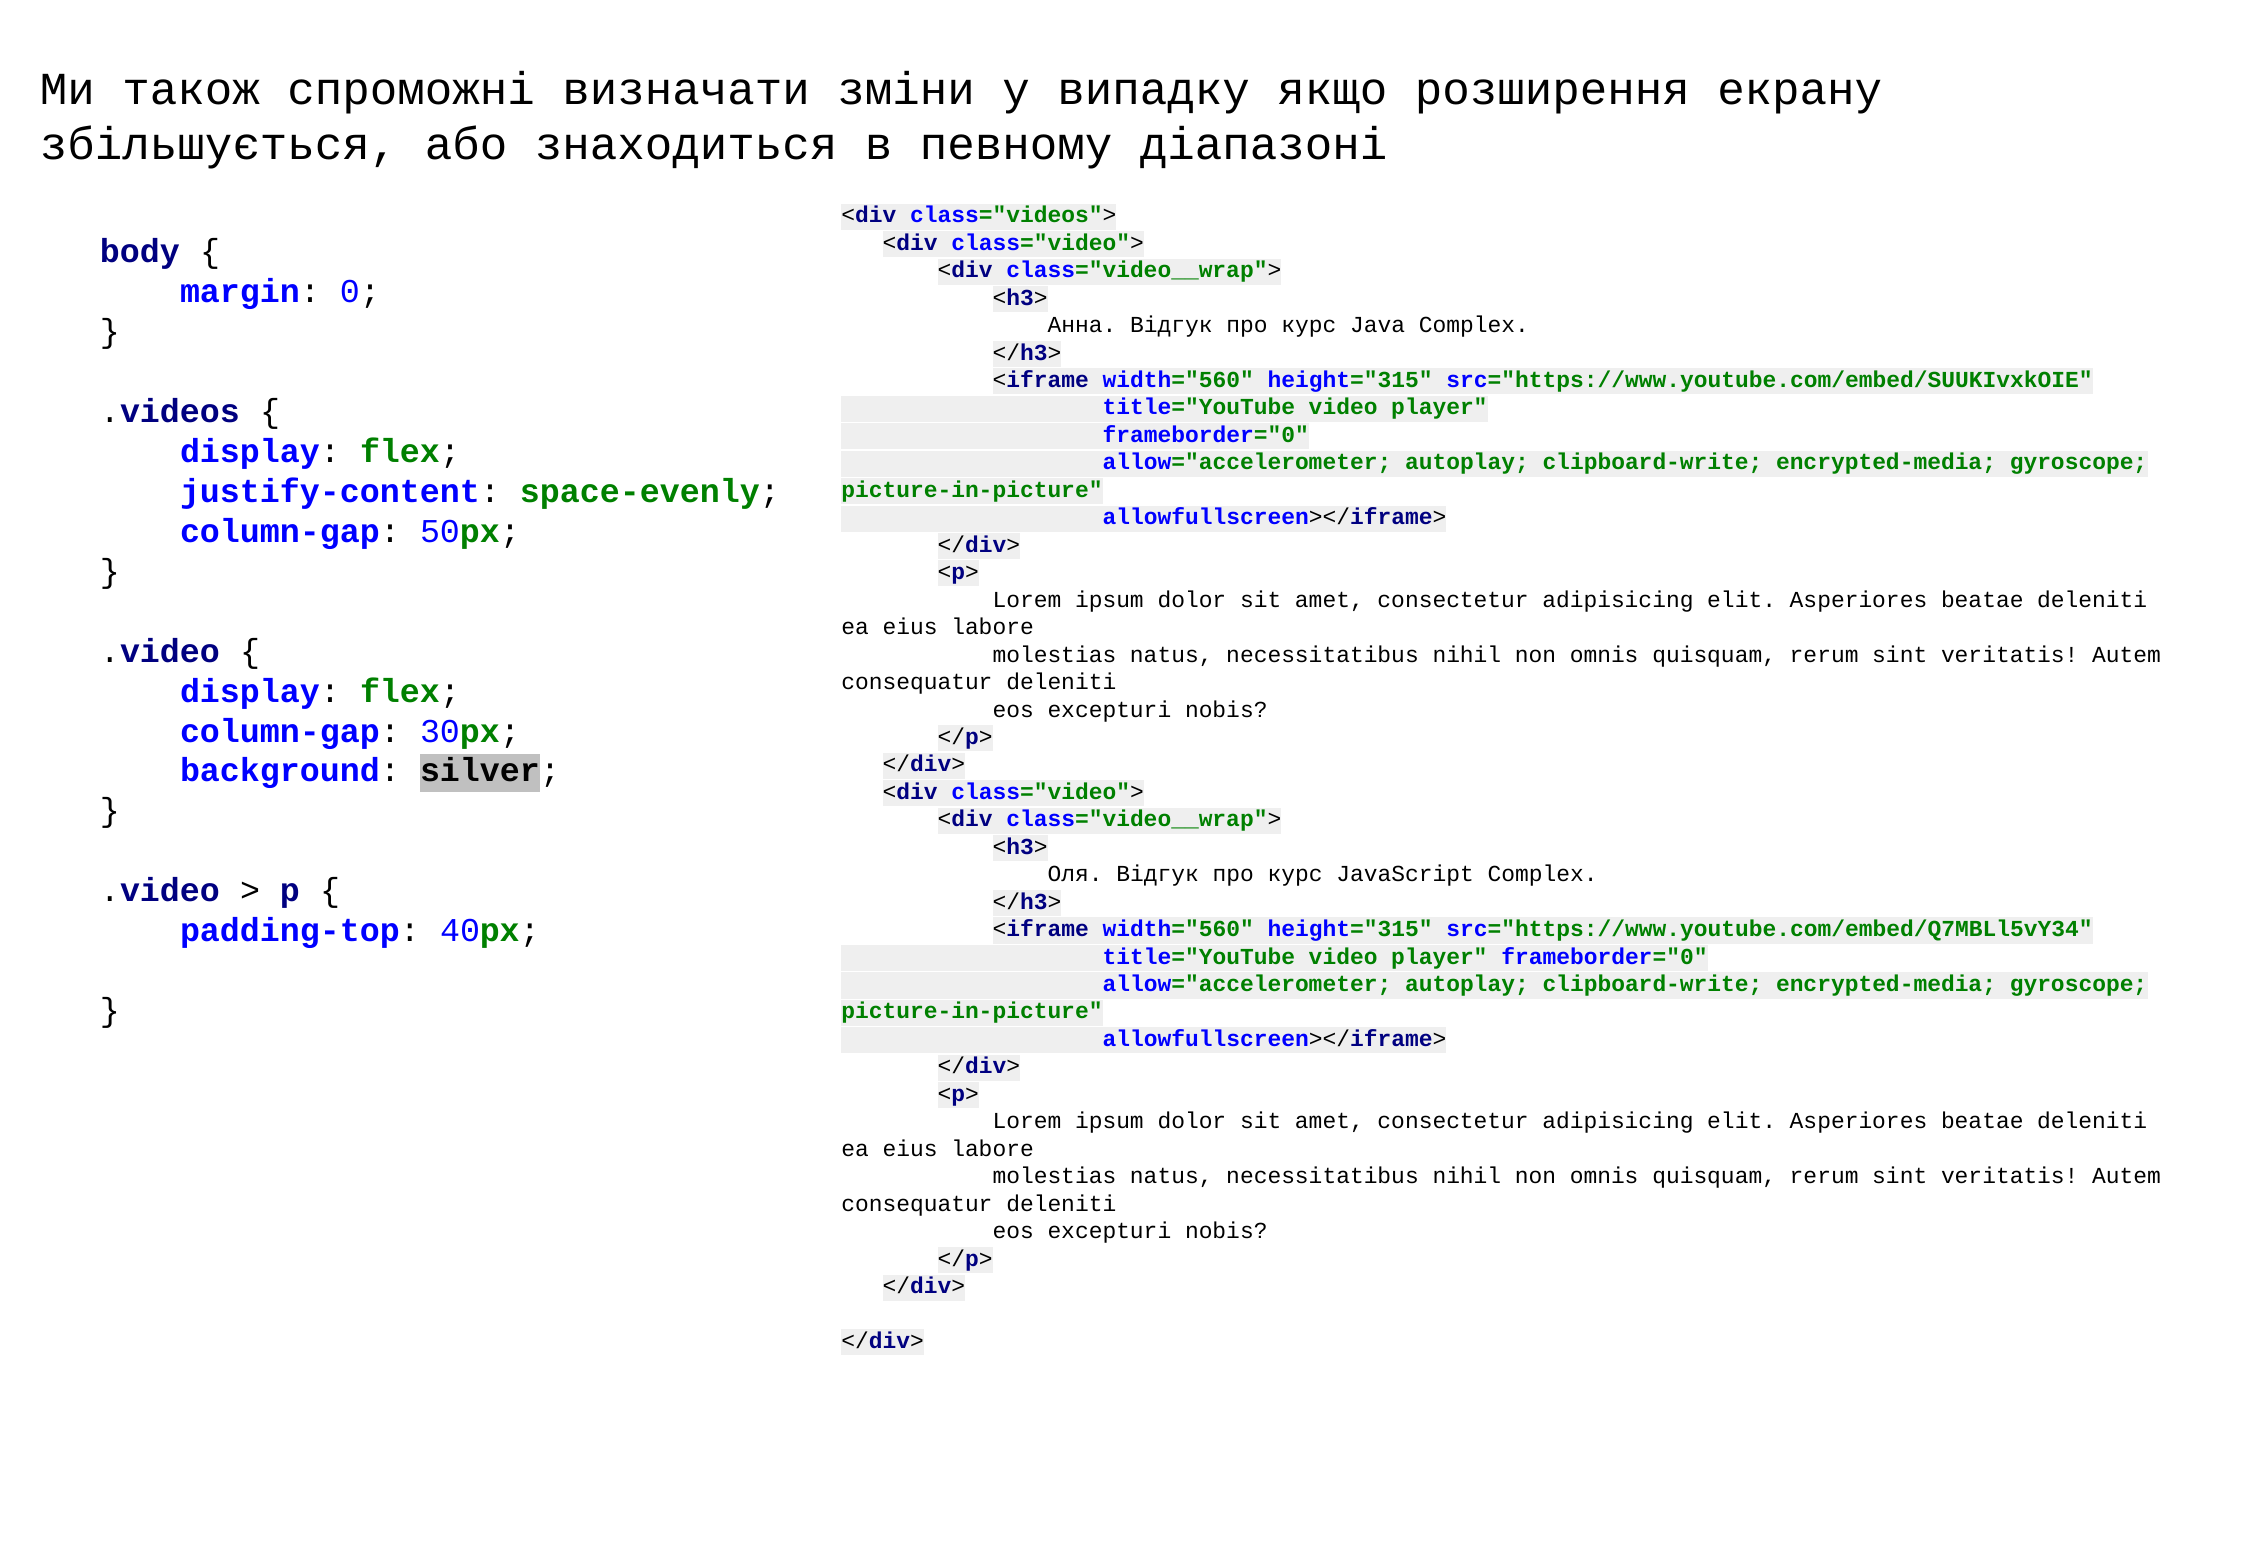

Ми також спроможні визначати зміни у випадку якщо розширення екрану збільшується, або знаходиться в певному діапазоні
<div class="videos">
   <div class="video">
       <div class="video__wrap">
           <h3>
               Анна. Відгук про курс Java Complex.
           </h3>
           <iframe width="560" height="315" src="https://www.youtube.com/embed/SUUKIvxkOIE"
                   title="YouTube video player"
                   frameborder="0"
                   allow="accelerometer; autoplay; clipboard-write; encrypted-media; gyroscope; picture-in-picture"
                   allowfullscreen></iframe>
       </div>
       <p>
           Lorem ipsum dolor sit amet, consectetur adipisicing elit. Asperiores beatae deleniti ea eius labore
           molestias natus, necessitatibus nihil non omnis quisquam, rerum sint veritatis! Autem consequatur deleniti
           eos excepturi nobis?
       </p>
   </div>
   <div class="video">
       <div class="video__wrap">
           <h3>
               Оля. Відгук про курс JavaScript Complex.
           </h3>
           <iframe width="560" height="315" src="https://www.youtube.com/embed/Q7MBLl5vY34"
                   title="YouTube video player" frameborder="0"
                   allow="accelerometer; autoplay; clipboard-write; encrypted-media; gyroscope; picture-in-picture"
                   allowfullscreen></iframe>
       </div>
       <p>
           Lorem ipsum dolor sit amet, consectetur adipisicing elit. Asperiores beatae deleniti ea eius labore
           molestias natus, necessitatibus nihil non omnis quisquam, rerum sint veritatis! Autem consequatur deleniti
           eos excepturi nobis?
       </p>
   </div>

</div>

   body {
       margin: 0;
   }

   .videos {
       display: flex;
       justify-content: space-evenly;
       column-gap: 50px;
   }

   .video {
       display: flex;
       column-gap: 30px;
       background: silver;
   }

   .video > p {
       padding-top: 40px;

   }